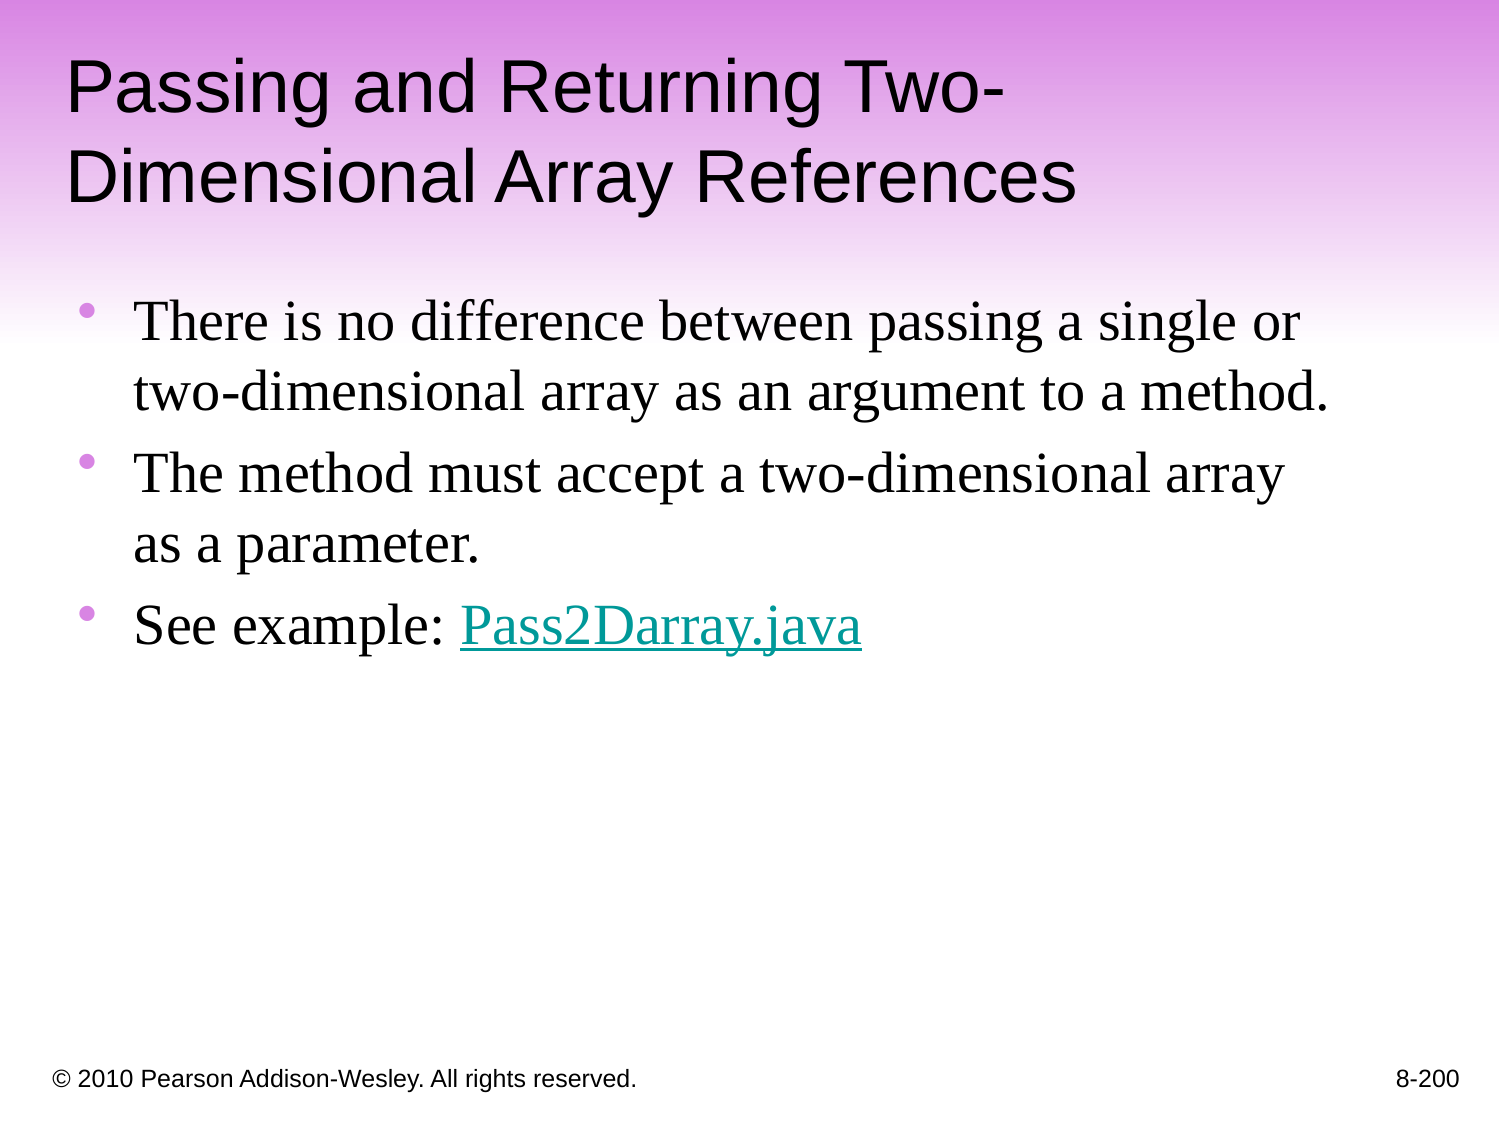

Passing and Returning Two-Dimensional Array References
There is no difference between passing a single or two-dimensional array as an argument to a method.
The method must accept a two-dimensional array as a parameter.
See example: Pass2Darray.java
8-200